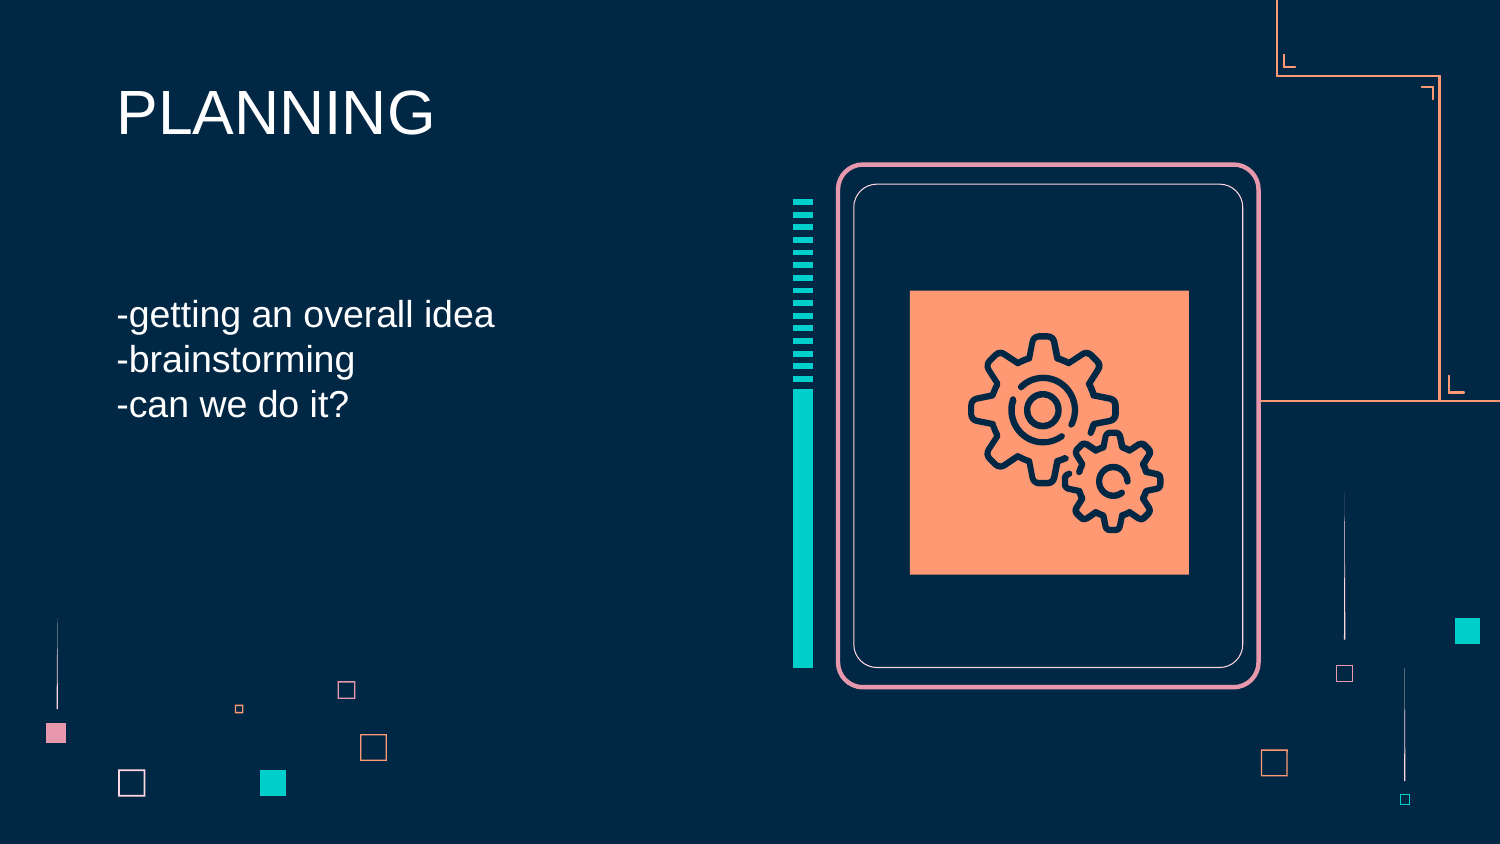

# PLANNING

-getting an overall idea
-brainstorming
-can we do it?